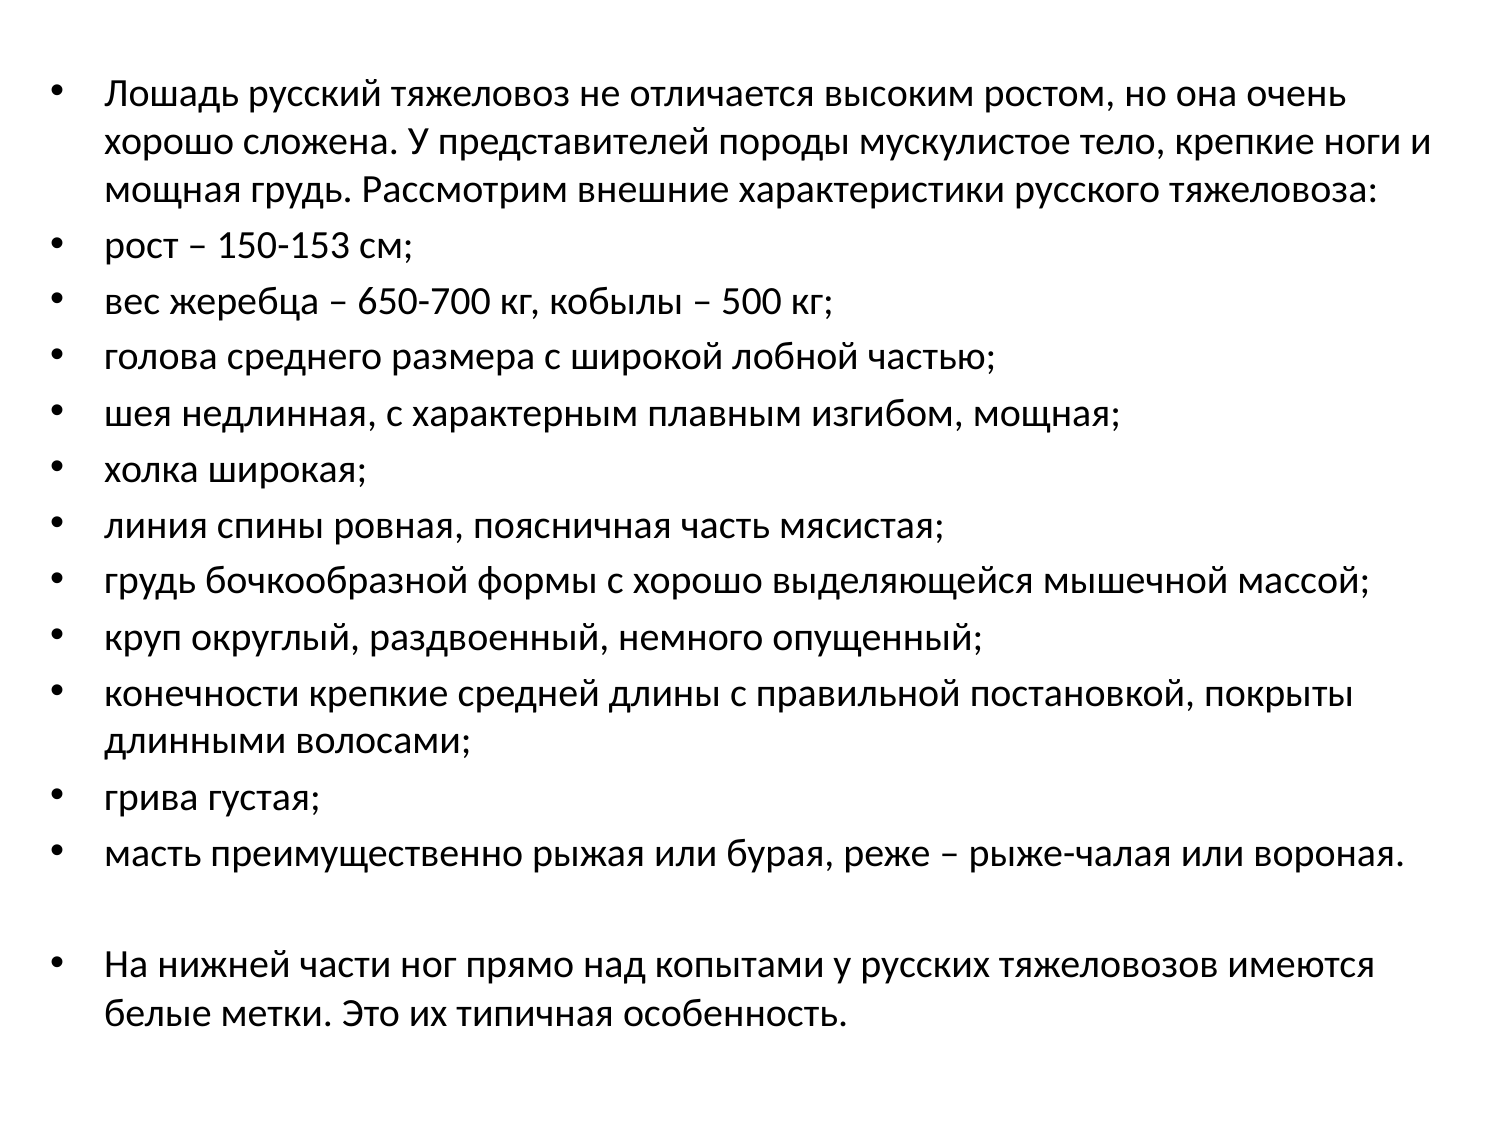

Лошадь русский тяжеловоз не отличается высоким ростом, но она очень хорошо сложена. У представителей породы мускулистое тело, крепкие ноги и мощная грудь. Рассмотрим внешние характеристики русского тяжеловоза:
рост – 150-153 см;
вес жеребца – 650-700 кг, кобылы – 500 кг;
голова среднего размера с широкой лобной частью;
шея недлинная, с характерным плавным изгибом, мощная;
холка широкая;
линия спины ровная, поясничная часть мясистая;
грудь бочкообразной формы с хорошо выделяющейся мышечной массой;
круп округлый, раздвоенный, немного опущенный;
конечности крепкие средней длины с правильной постановкой, покрыты длинными волосами;
грива густая;
масть преимущественно рыжая или бурая, реже – рыже-чалая или вороная.

На нижней части ног прямо над копытами у русских тяжеловозов имеются белые метки. Это их типичная особенность.